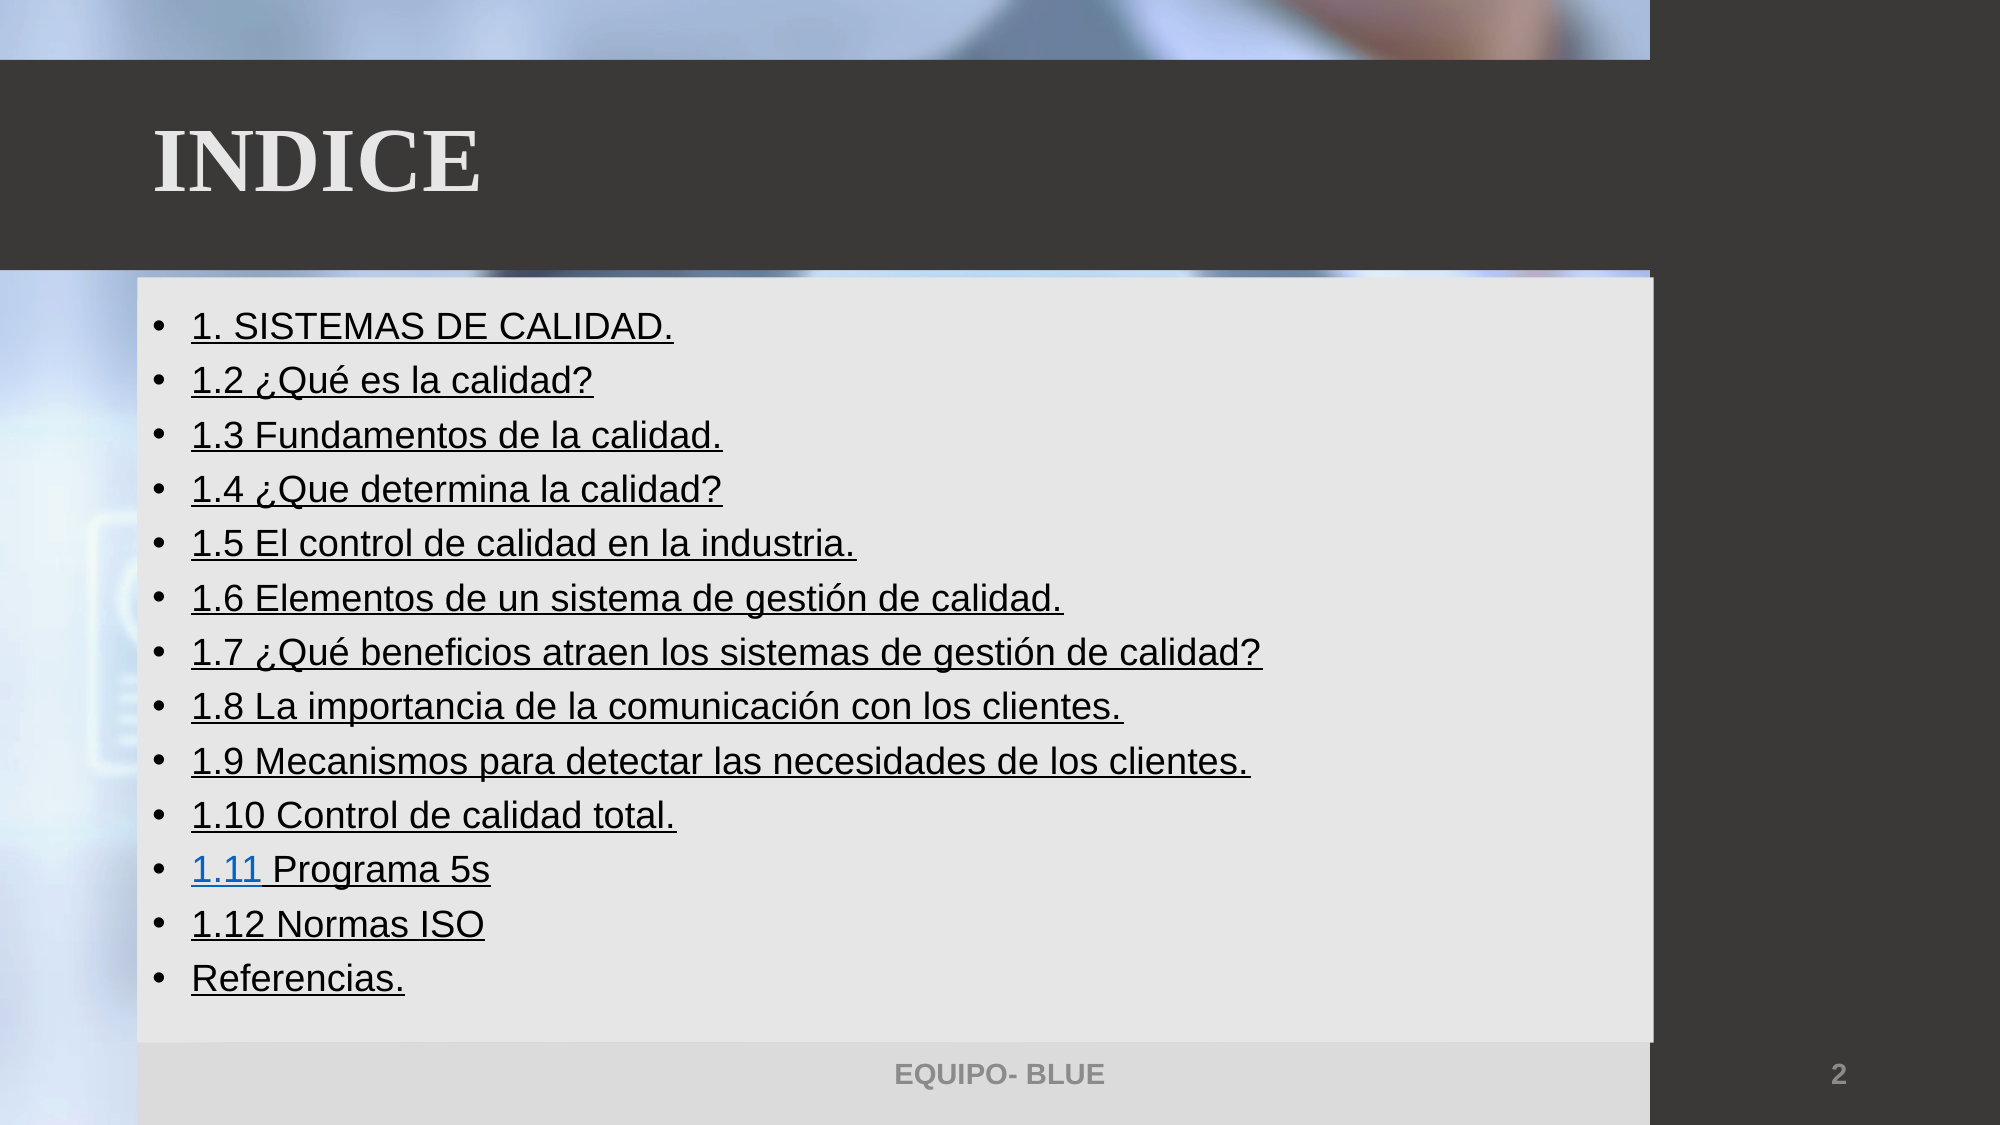

# INDICE

1. SISTEMAS DE CALIDAD.
1.2 ¿Qué es la calidad?
1.3 Fundamentos de la calidad.
1.4 ¿Que determina la calidad?
1.5 El control de calidad en la industria.
1.6 Elementos de un sistema de gestión de calidad.
1.7 ¿Qué beneficios atraen los sistemas de gestión de calidad?
1.8 La importancia de la comunicación con los clientes.
1.9 Mecanismos para detectar las necesidades de los clientes.
1.10 Control de calidad total.
1.11 Programa 5s
1.12 Normas ISO
Referencias.

EQUIPO- BLUE
2